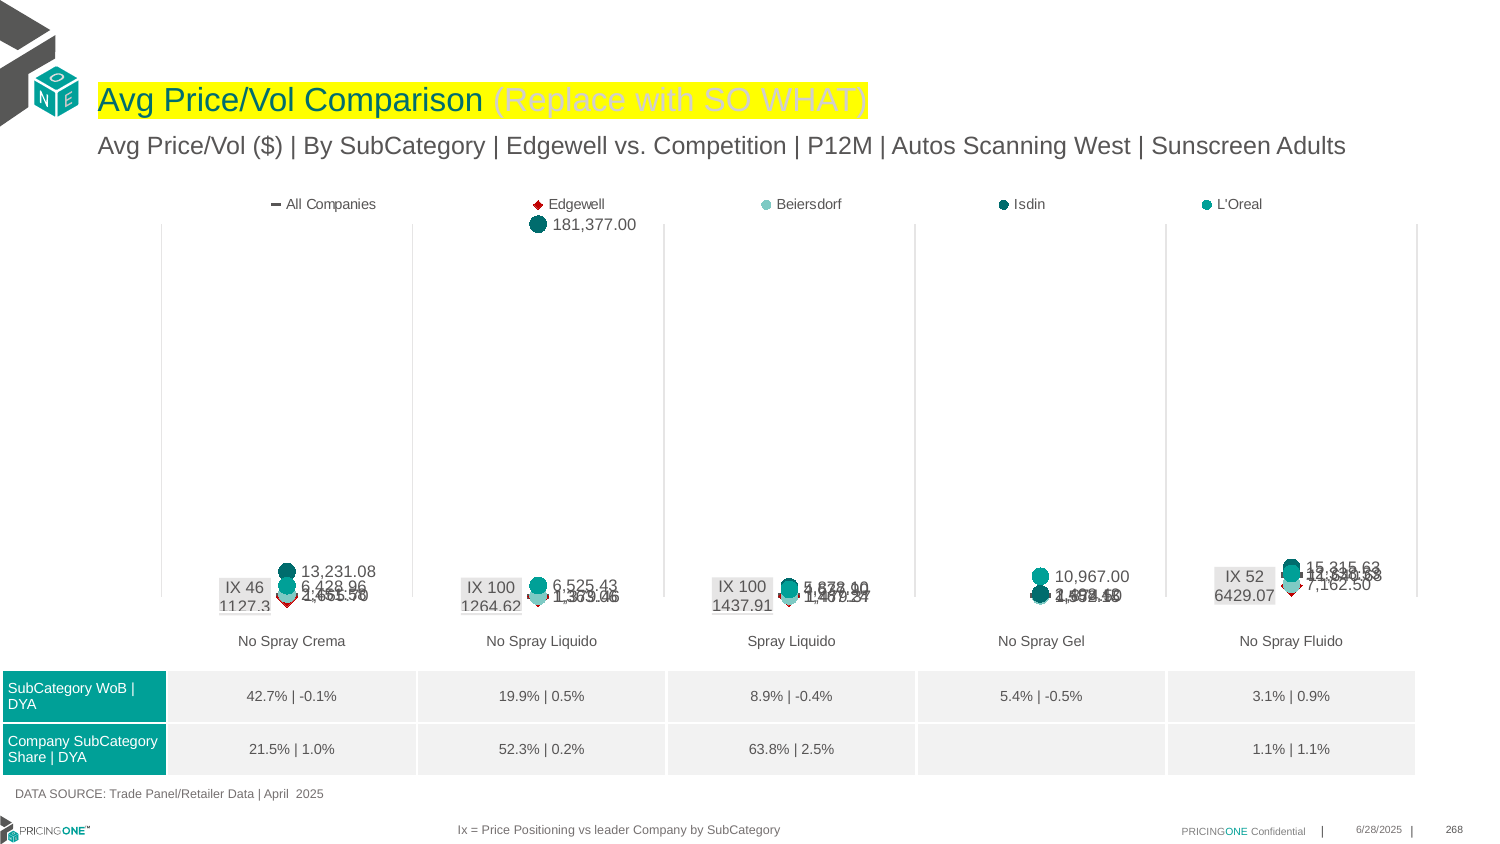

# Avg Price/Vol Comparison (Replace with SO WHAT)
Avg Price/Vol ($) | By SubCategory | Edgewell vs. Competition | P12M | Autos Scanning West | Sunscreen Adults

### Chart

| Category | All Companies | Edgewell | Beiersdorf | Isdin | L'Oreal |
|---|---|---|---|---|---|
| IX 46 | 1665.7 | 1127.3 | 2451.58 | 13231.08 | 6428.96 |
| IX 100 | 1379.46 | 1264.62 | 1363.06 | 181377.0 | 6525.43 |
| IX 100 | 1479.37 | 1437.91 | 1467.24 | 5878.1 | 4637.9 |
| None | 1874.5 | None | 1552.15 | 2498.42 | 10967.0 |
| IX 52 | 11640.68 | 6429.07 | 7162.5 | 15315.63 | 12338.53 |
|  | No Spray Crema | No Spray Liquido | Spray Liquido | No Spray Gel | No Spray Fluido |
| --- | --- | --- | --- | --- | --- |
| SubCategory WoB | DYA | 42.7% | -0.1% | 19.9% | 0.5% | 8.9% | -0.4% | 5.4% | -0.5% | 3.1% | 0.9% |
| Company SubCategory Share | DYA | 21.5% | 1.0% | 52.3% | 0.2% | 63.8% | 2.5% |  | 1.1% | 1.1% |
DATA SOURCE: Trade Panel/Retailer Data | April  2025
Ix = Price Positioning vs leader Company by SubCategory
6/28/2025
268